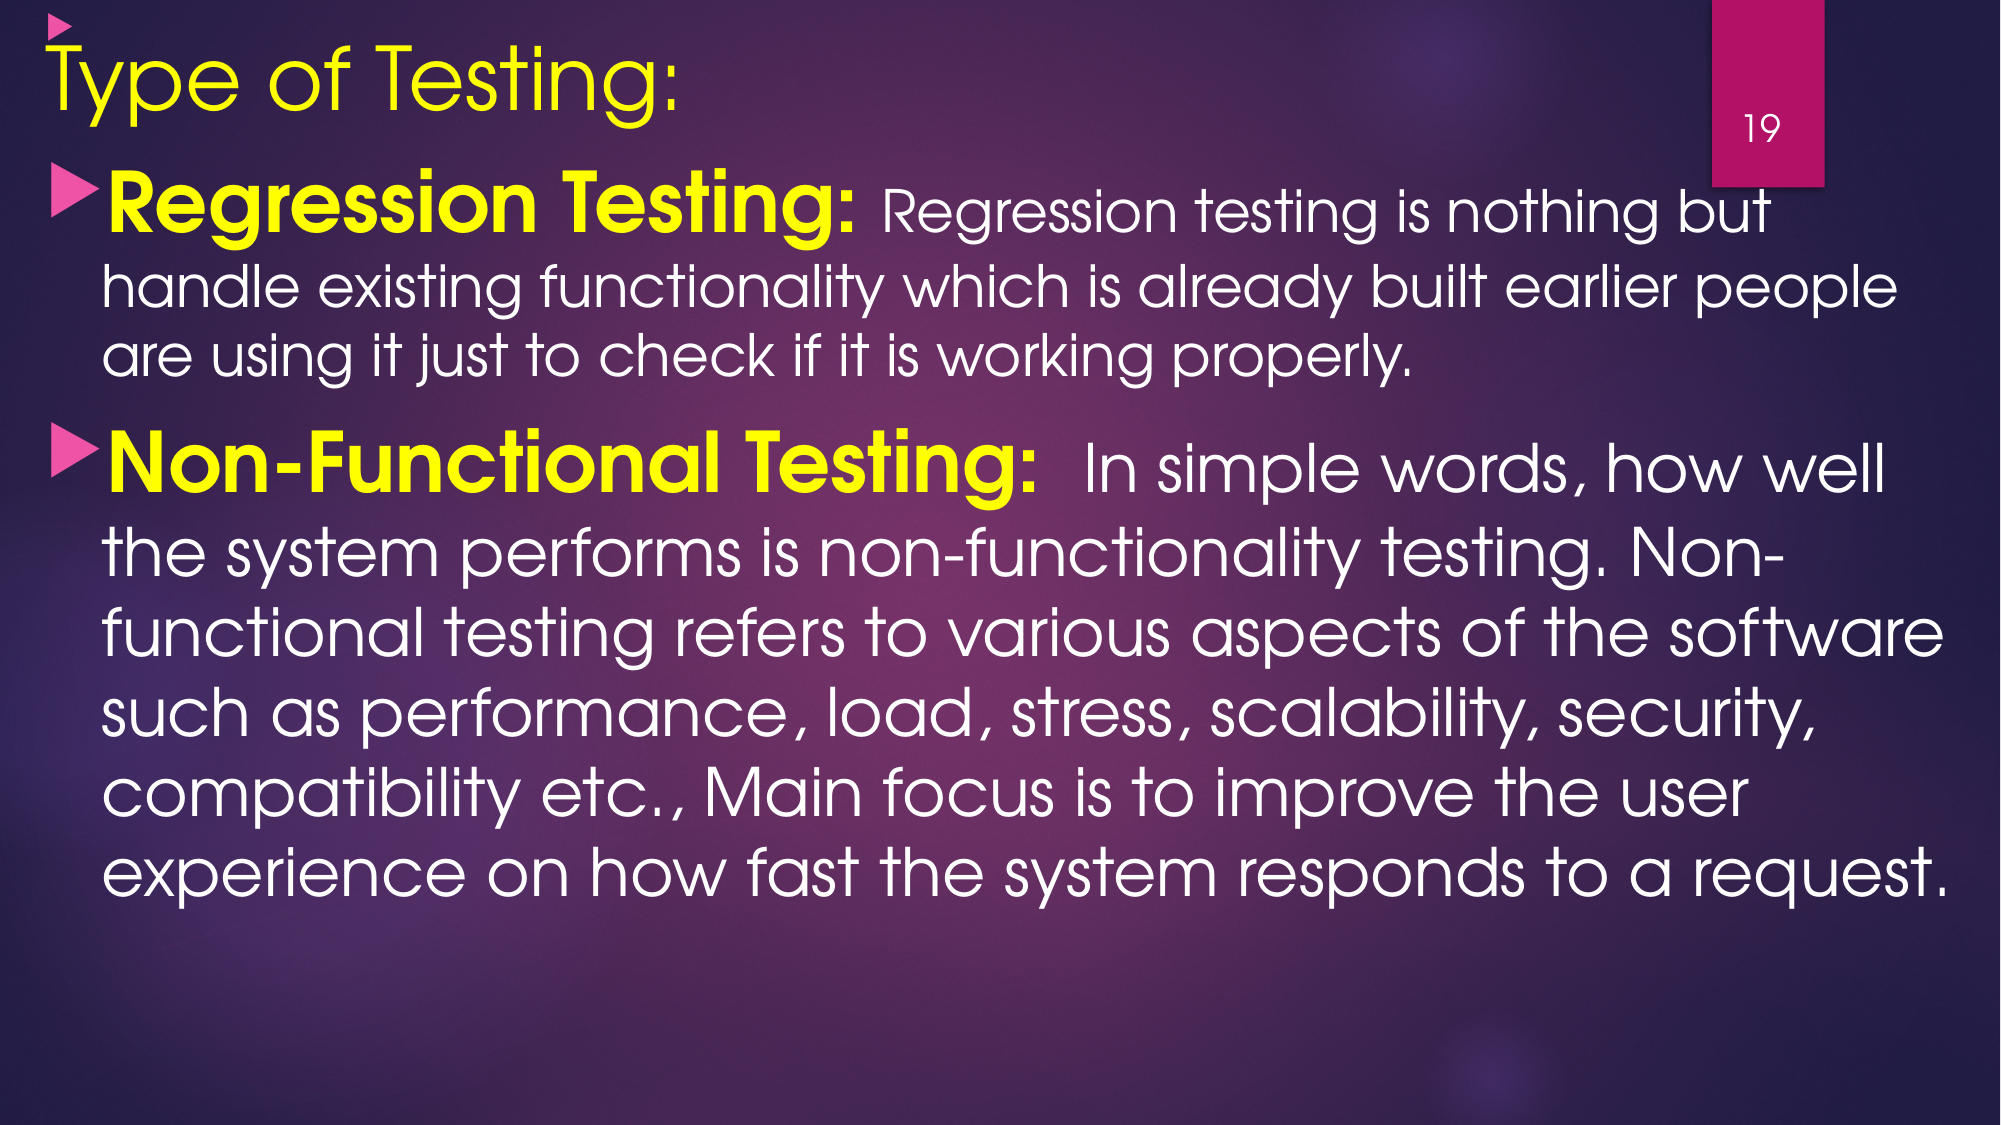

Regression Testing: Regression testing is nothing but handle existing functionality which is already built earlier people are using it just to check if it is working properly.
Non-Functional Testing:  In simple words, how well the system performs is non-functionality testing. Non-functional testing refers to various aspects of the software such as performance, load, stress, scalability, security, compatibility etc., Main focus is to improve the user experience on how fast the system responds to a request.

# Type of Testing:
19